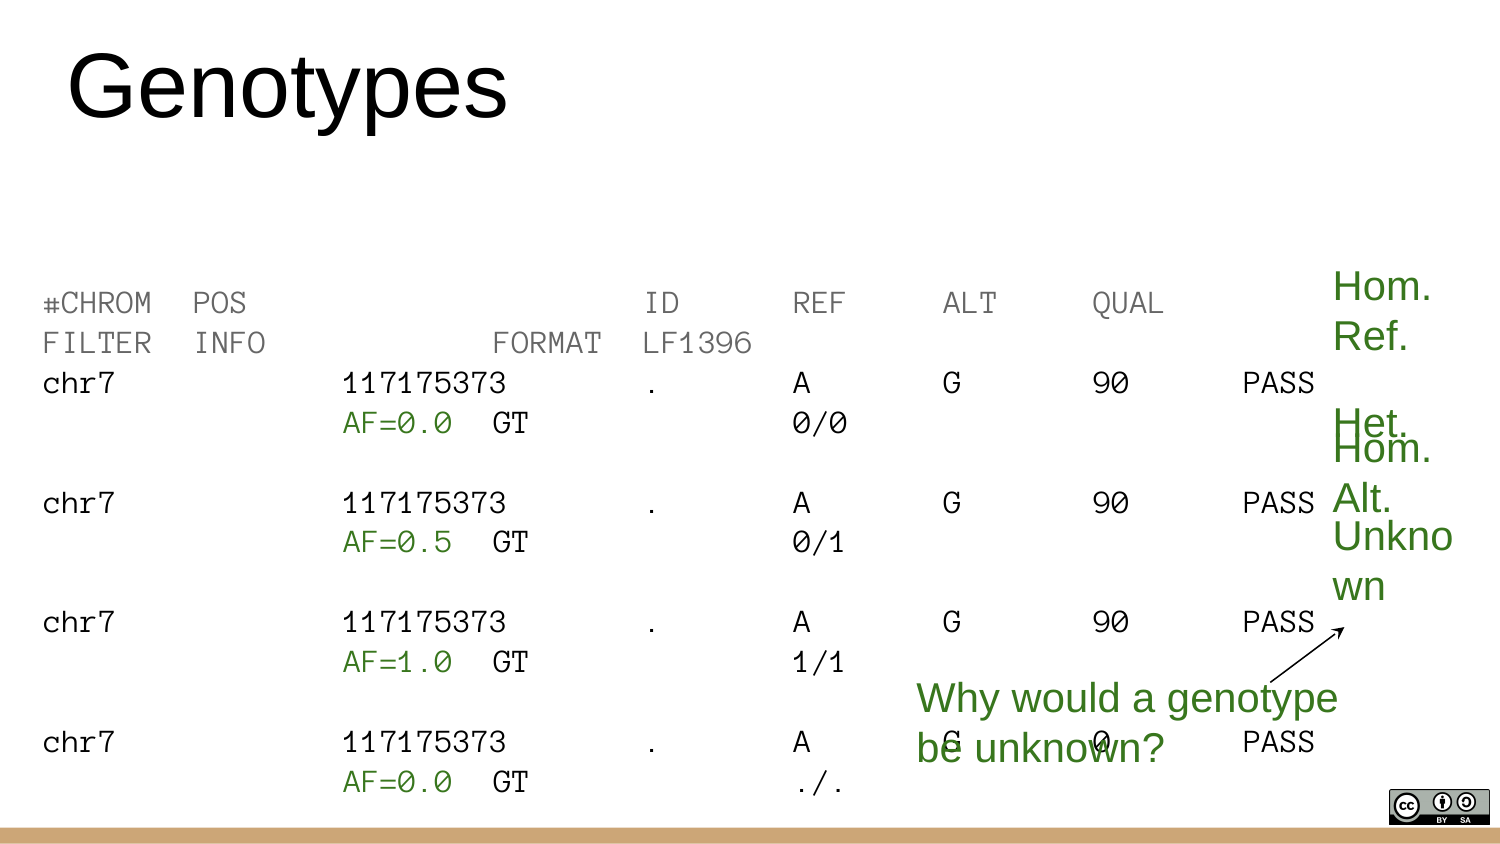

# Genotypes
#CHROM	POS			ID	REF	ALT	QUAL	FILTER	INFO		FORMAT	LF1396
chr7		117175373	.	A	G	90	PASS		AF=0.0	GT		0/0

chr7		117175373	.	A	G	90	PASS		AF=0.5	GT		0/1

chr7		117175373	.	A	G	90	PASS		AF=1.0	GT		1/1

chr7		117175373	.	A	G	0	PASS		AF=0.0	GT		./.
Hom. Ref.
Het.
Hom. Alt.
Unknown
Why would a genotype be unknown?